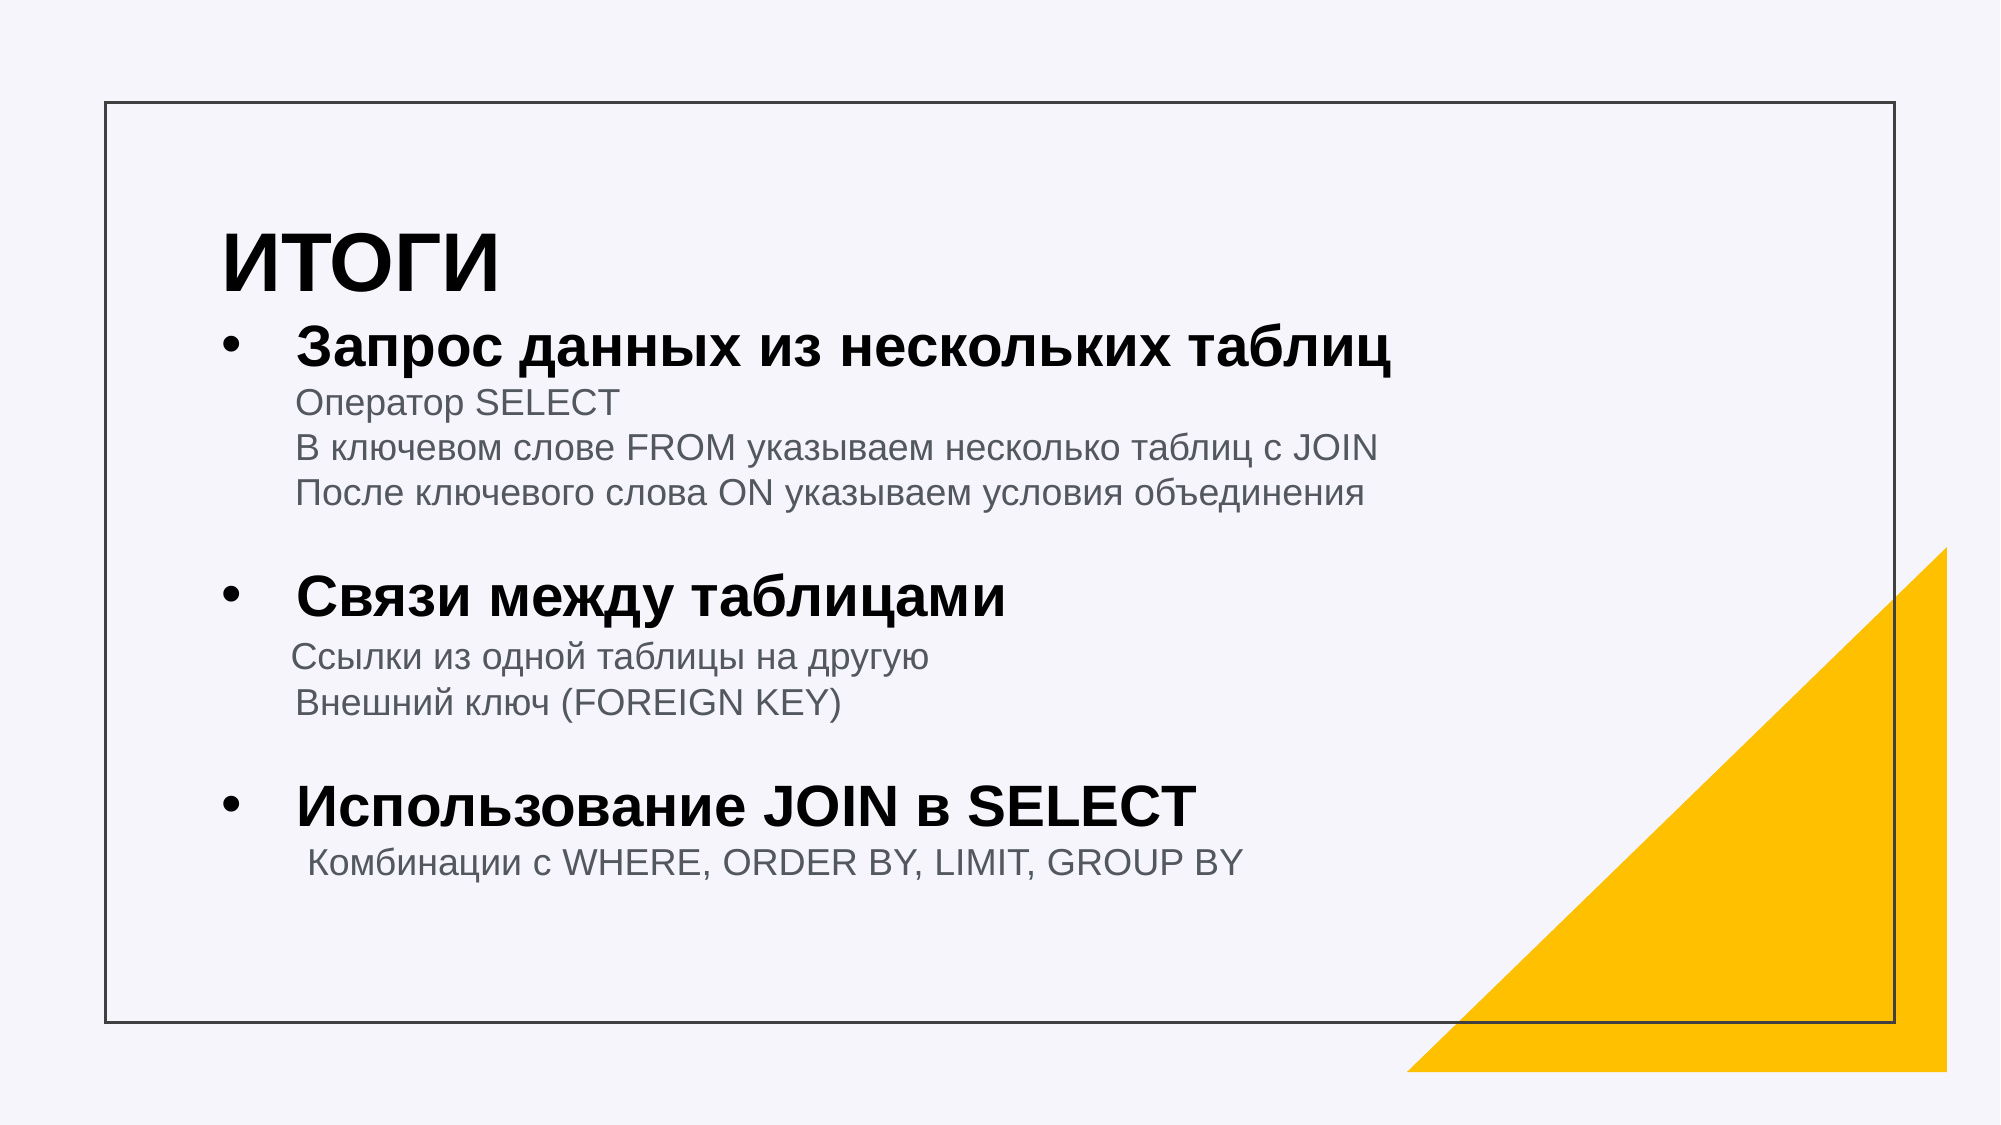

ИТОГИ
Запрос данных из нескольких таблиц
       Оператор SELECT
       В ключевом слове FROM указываем несколько таблиц с JOIN
       После ключевого слова ON указываем условия объединения

Связи между таблицами
      Ссылки из одной таблицы на другую
       Внешний ключ (FOREIGN KEY)

Использование JOIN в SELECT
 Комбинации с WHERE, ORDER BY, LIMIT, GROUP BY